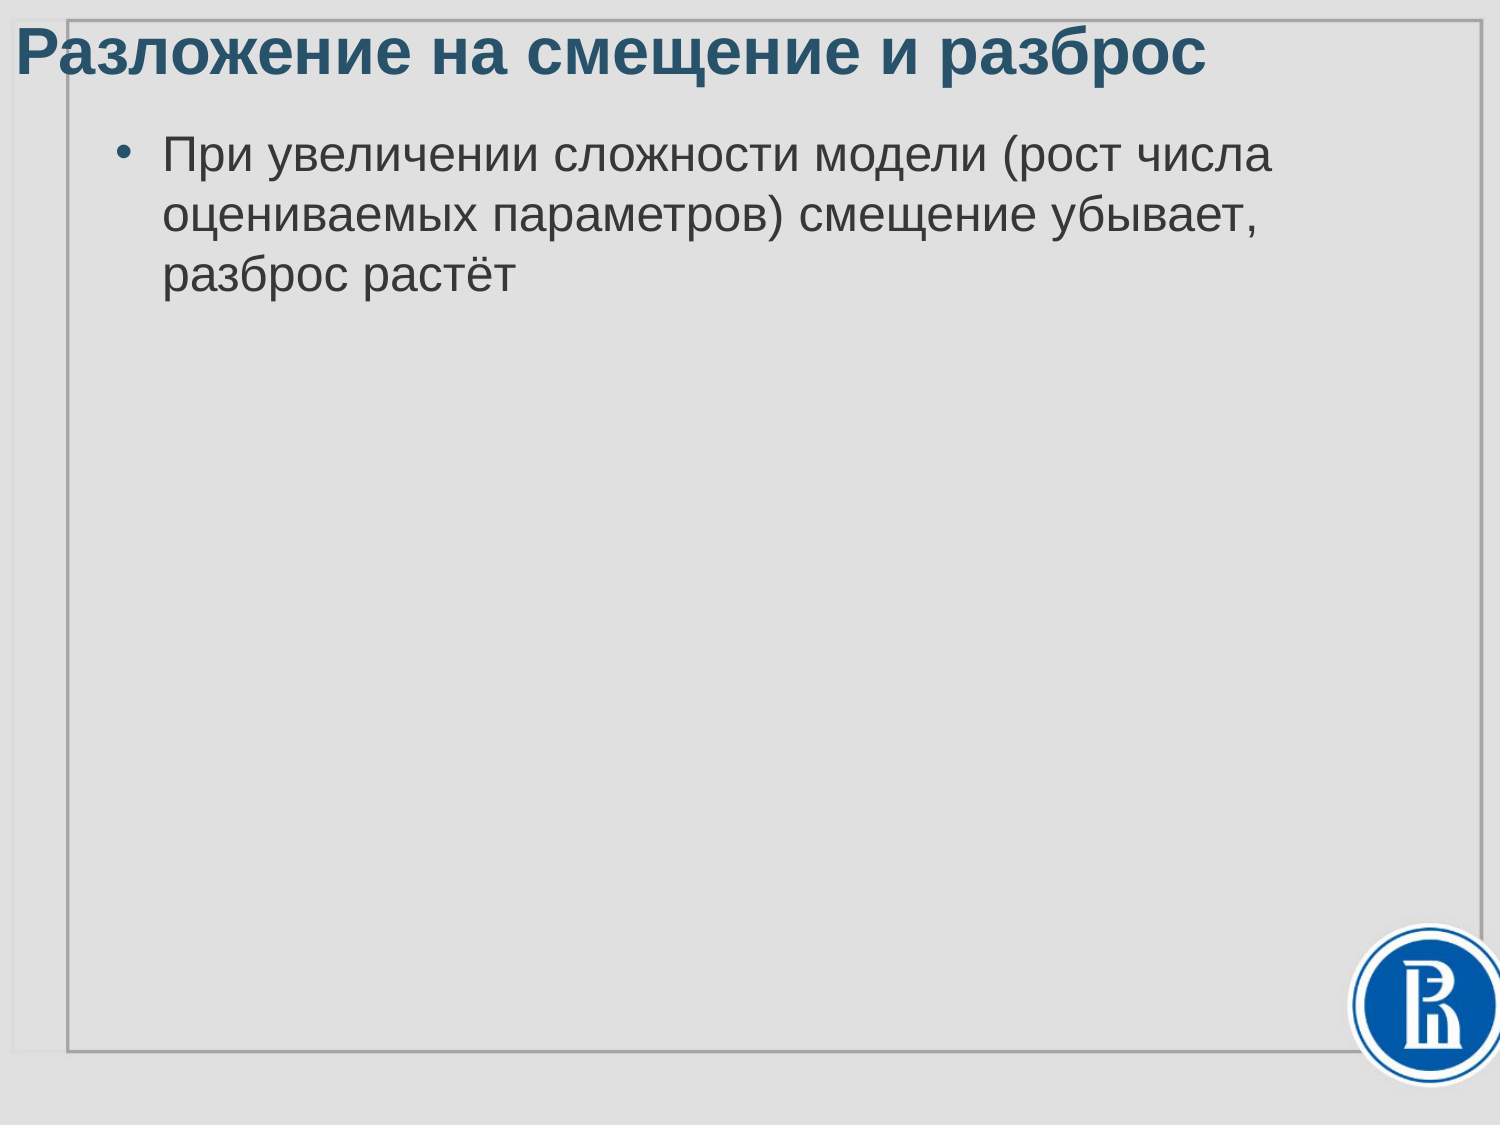

Разложение на смещение и разброс
При увеличении сложности модели (рост числа оцениваемых параметров) смещение убывает, разброс растёт